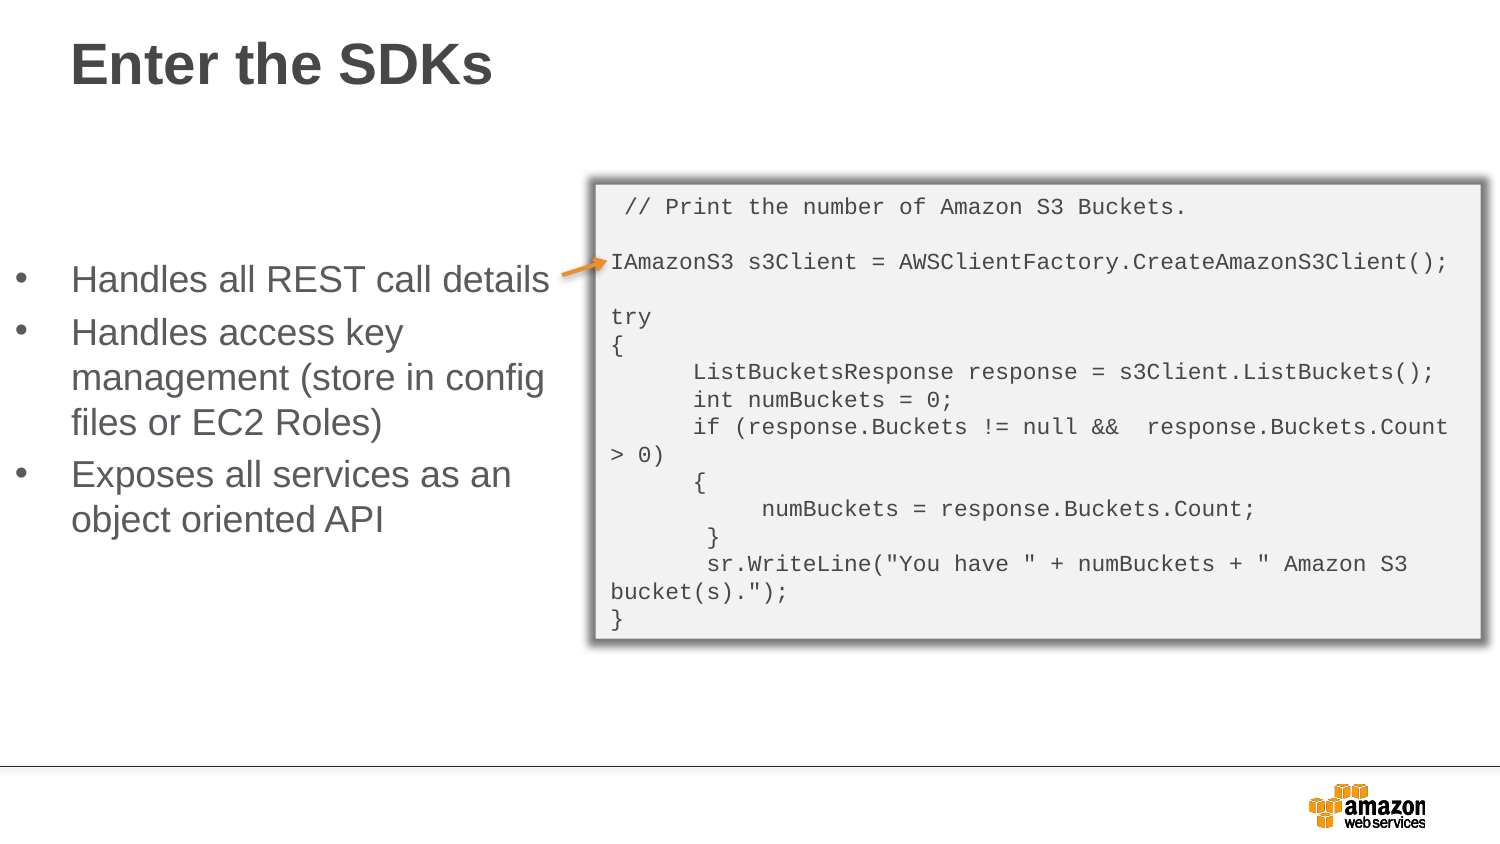

# Enter the SDKs
 // Print the number of Amazon S3 Buckets.

IAmazonS3 s3Client = AWSClientFactory.CreateAmazonS3Client();

try
{
      ListBucketsResponse response = s3Client.ListBuckets();
      int numBuckets = 0;
      if (response.Buckets != null &&  response.Buckets.Count > 0)
      {
           numBuckets = response.Buckets.Count;
       }
       sr.WriteLine("You have " + numBuckets + " Amazon S3 bucket(s).");
}
Handles all REST call details
Handles access key management (store in config files or EC2 Roles)
Exposes all services as an object oriented API